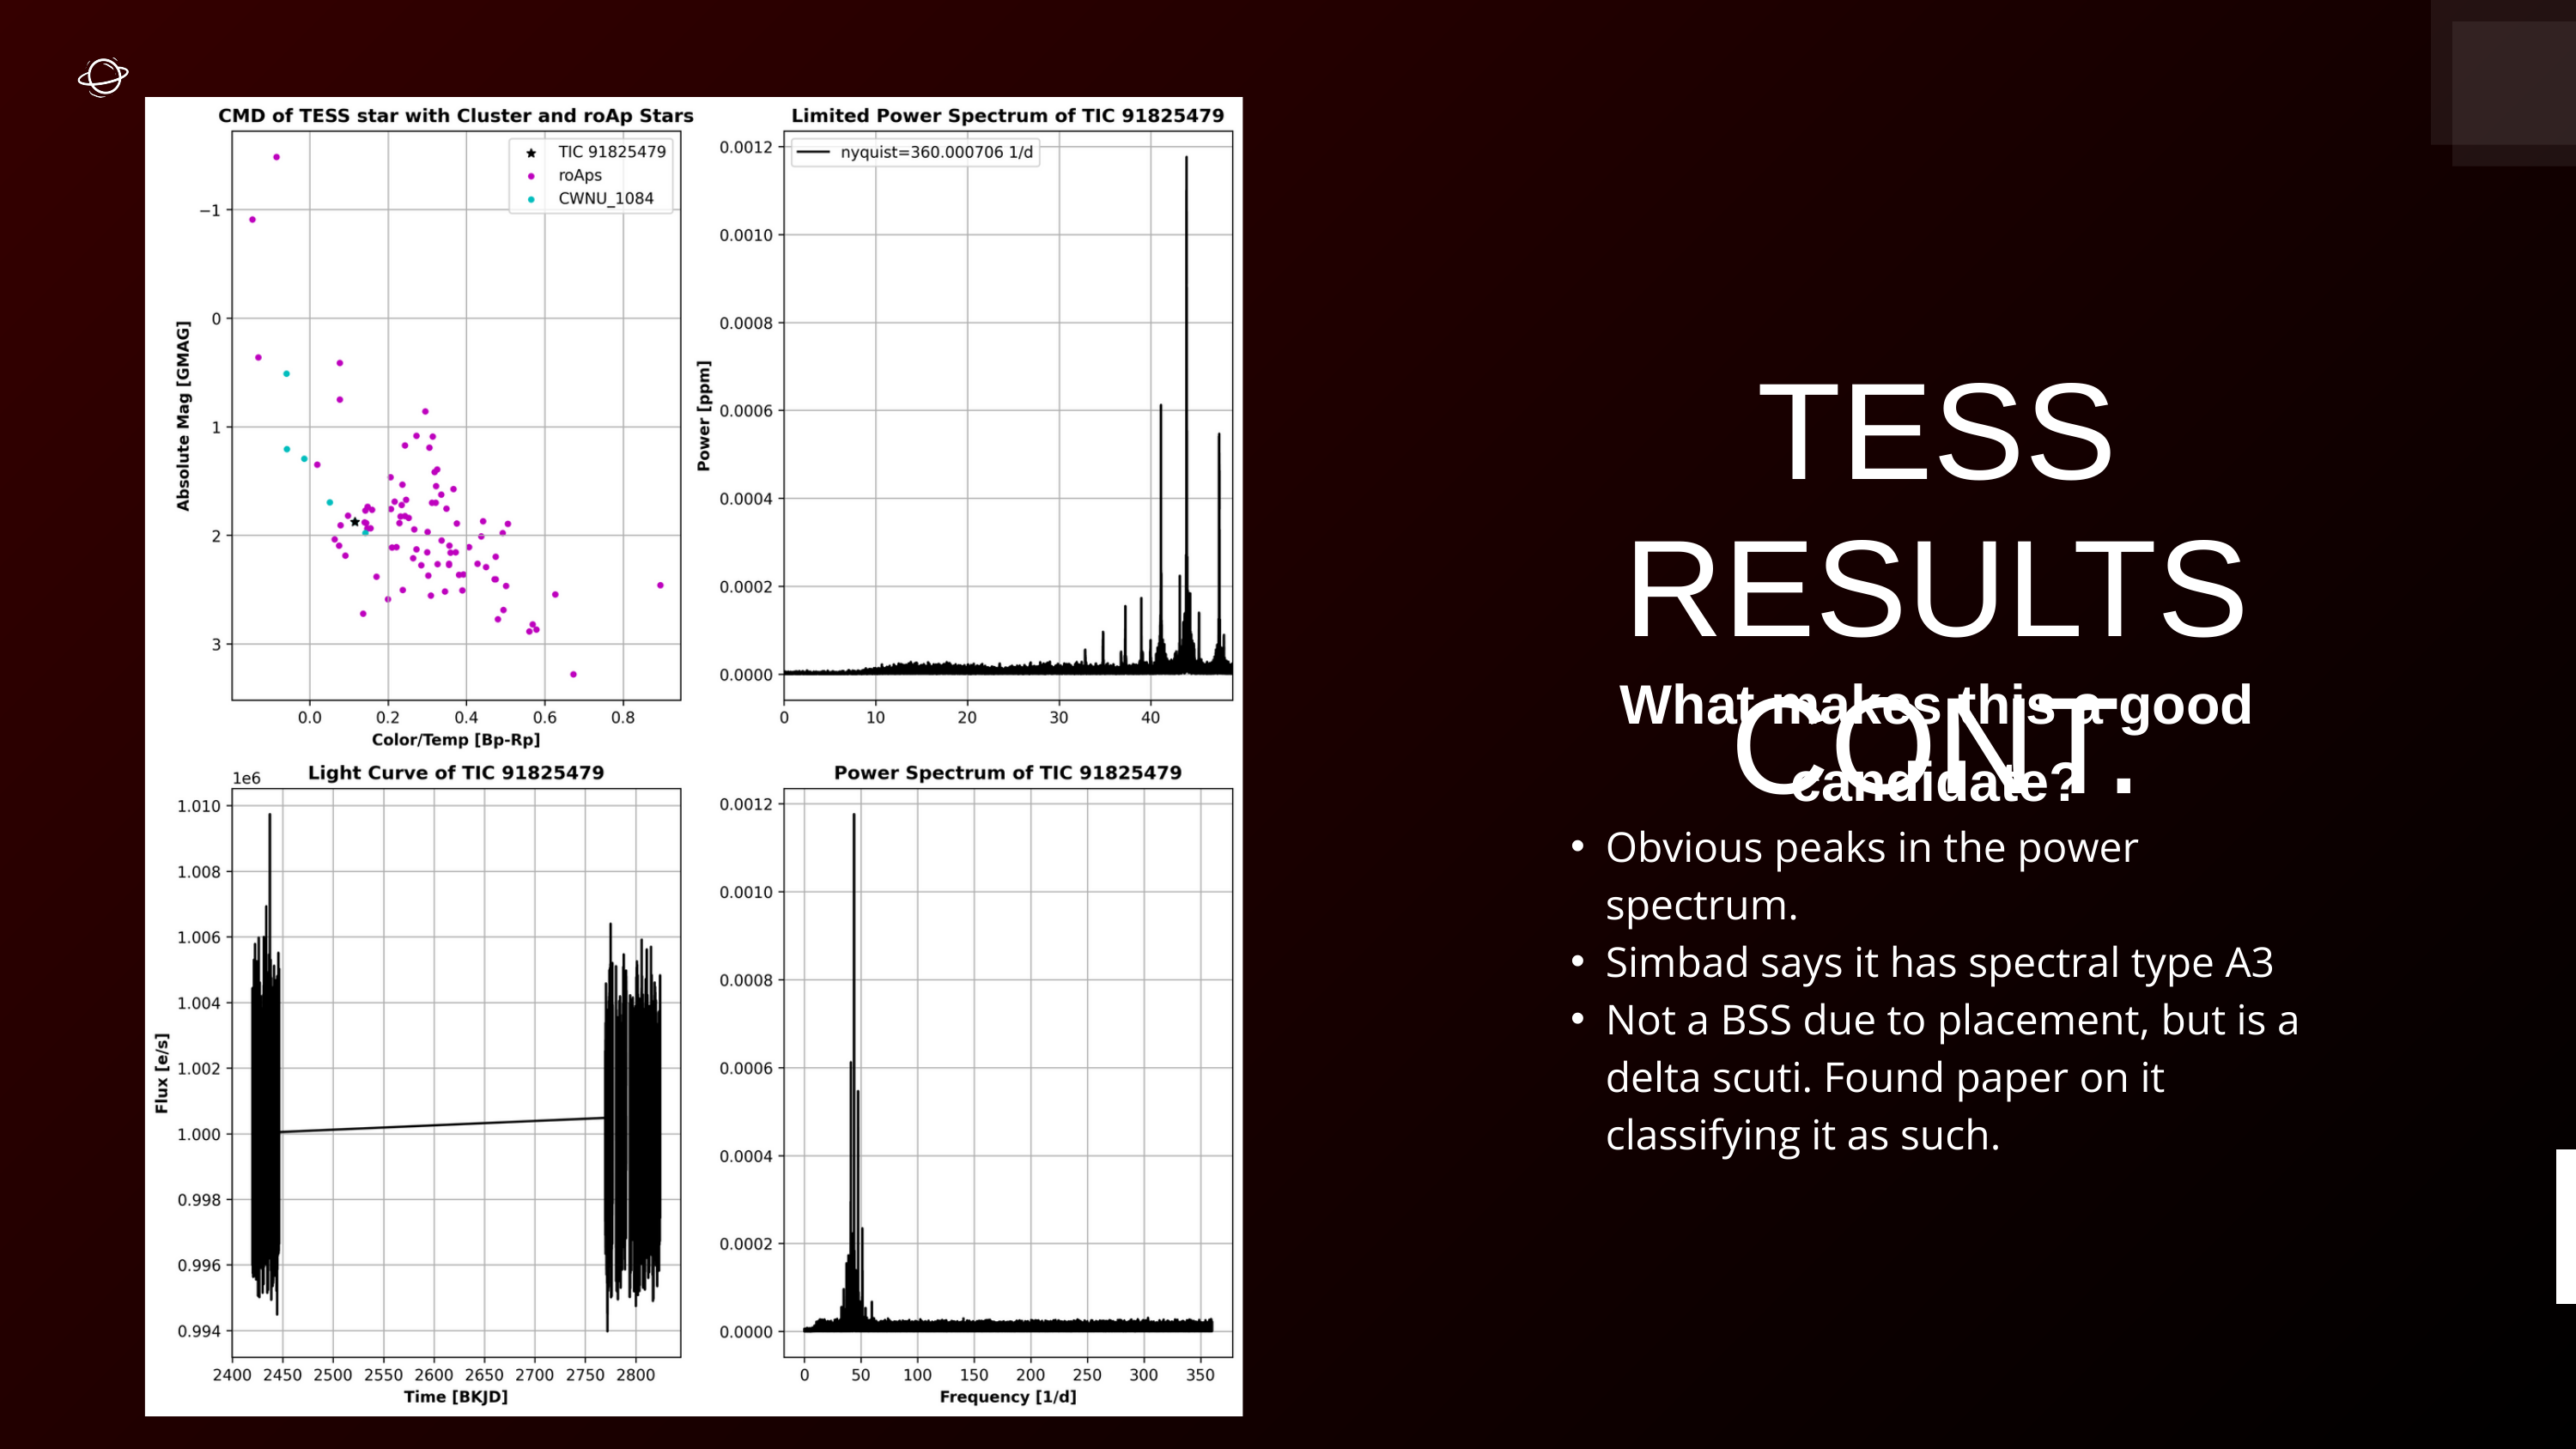

TESS RESULTS CONT.
What makes this a good candidate?
Obvious peaks in the power spectrum.
Simbad says it has spectral type A3
Not a BSS due to placement, but is a delta scuti. Found paper on it classifying it as such.